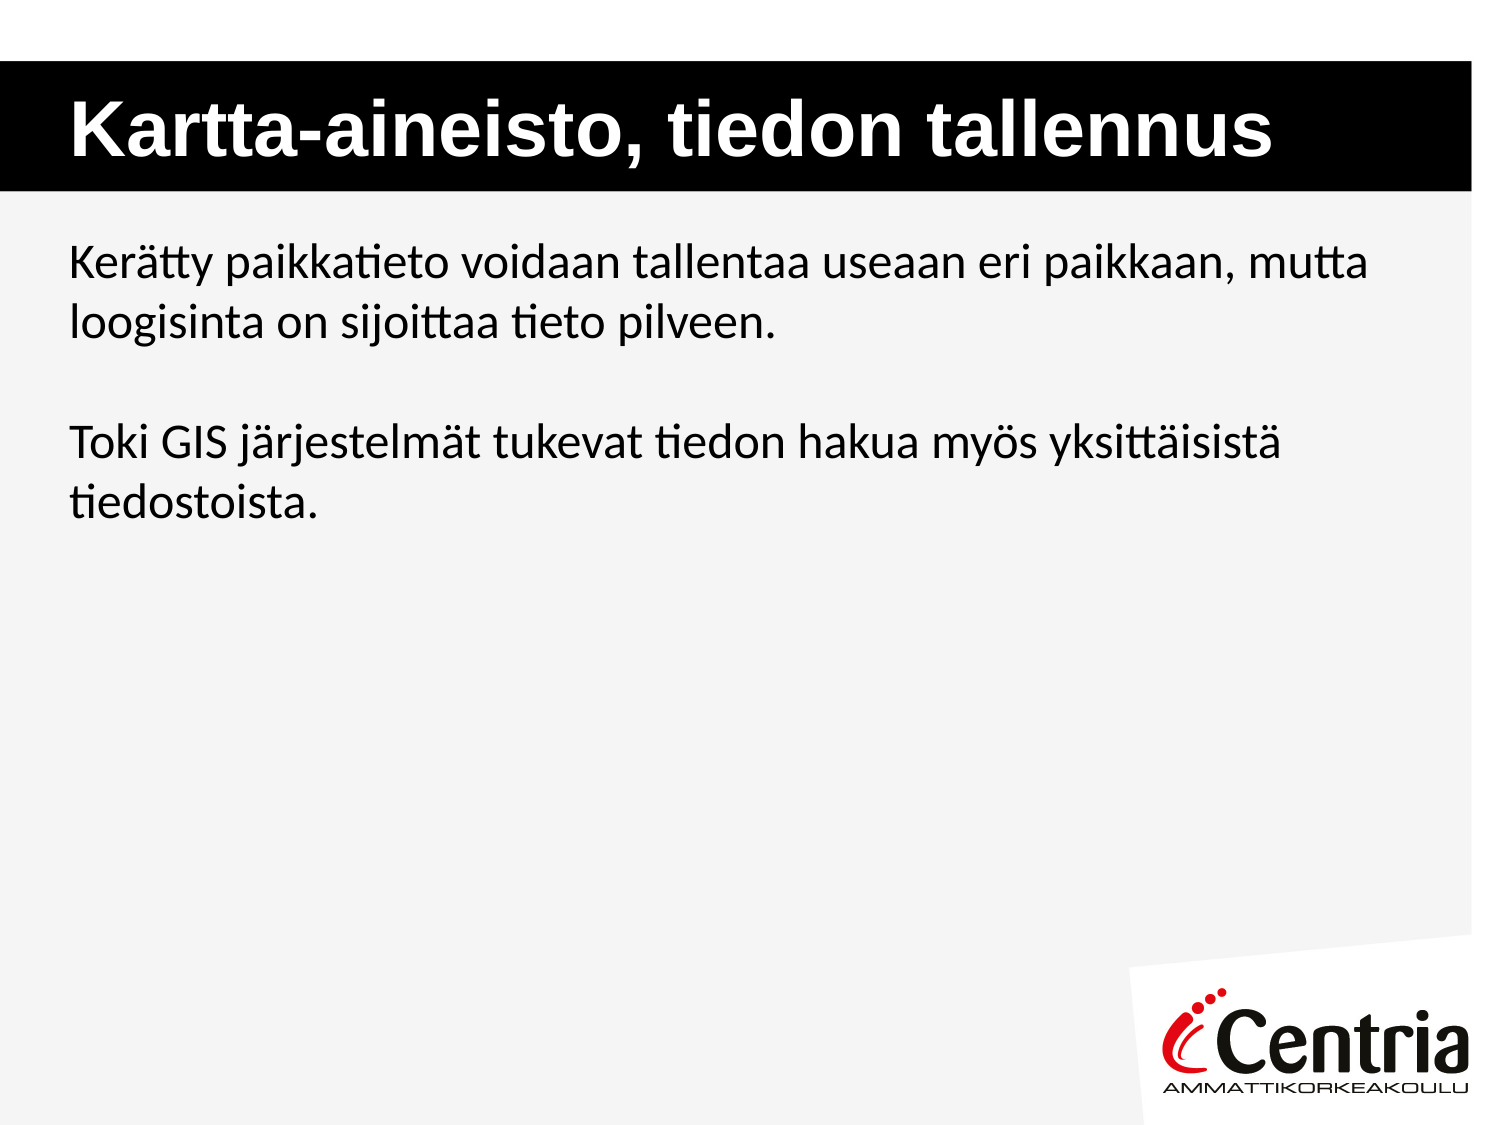

# Kartta-aineisto, tiedon tallennus
Kerätty paikkatieto voidaan tallentaa useaan eri paikkaan, mutta loogisinta on sijoittaa tieto pilveen.

Toki GIS järjestelmät tukevat tiedon hakua myös yksittäisistä tiedostoista.